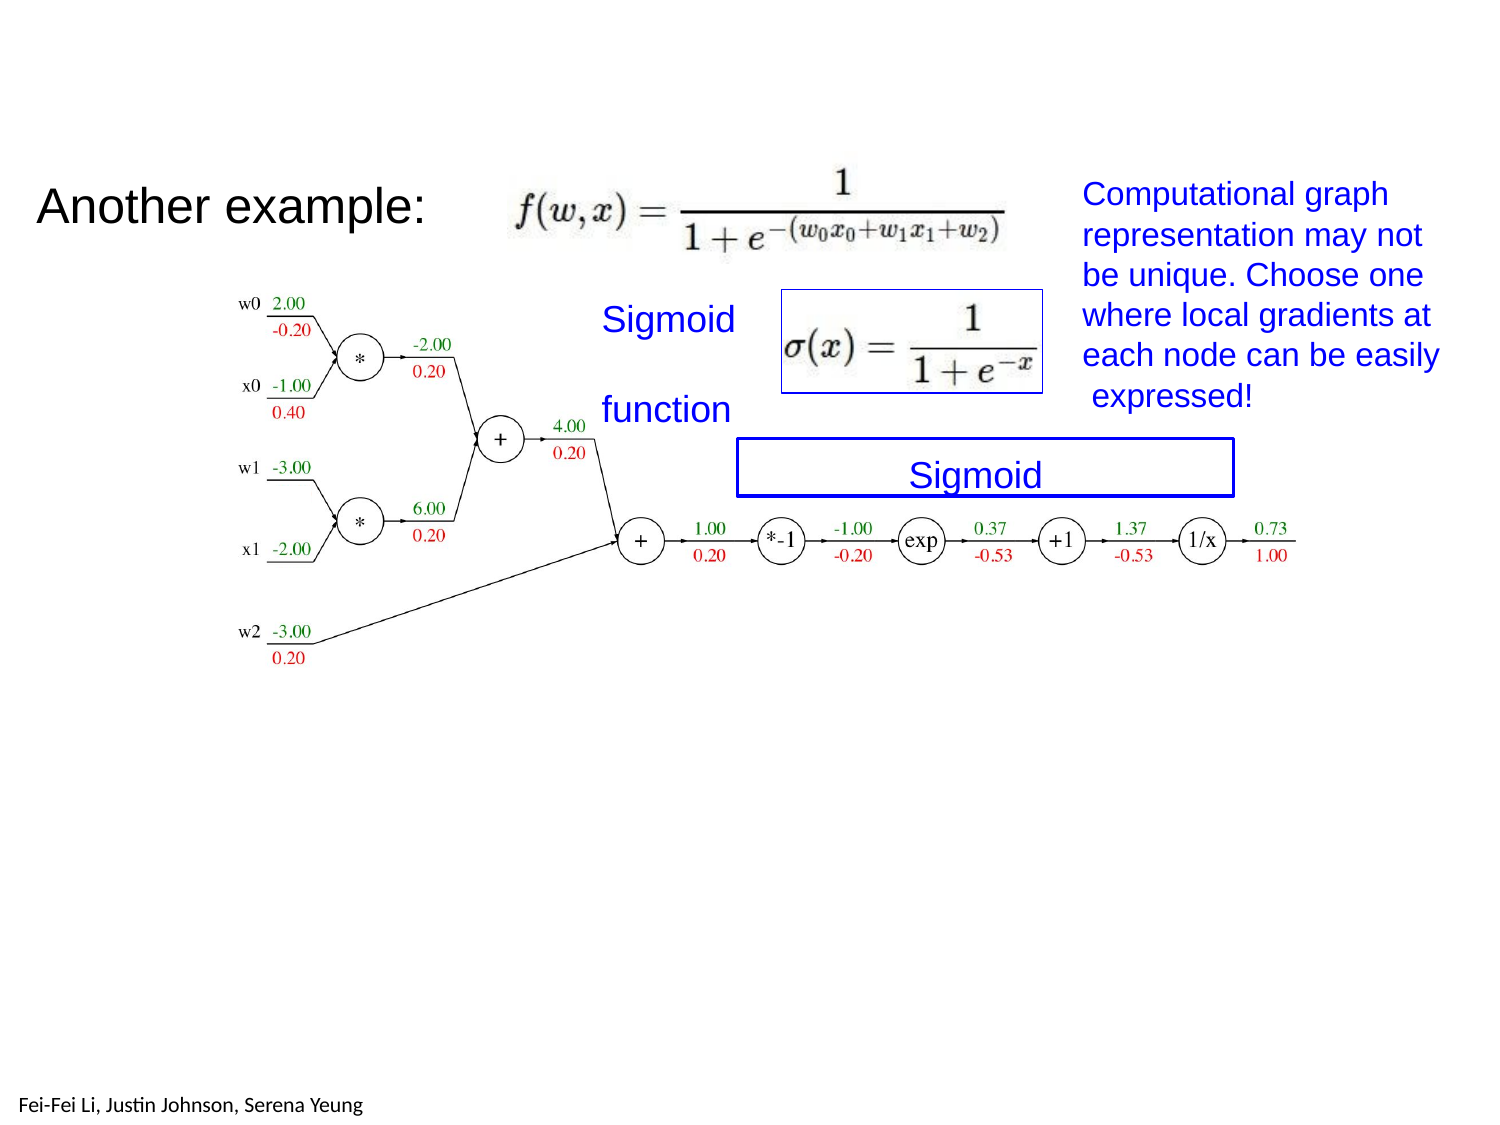

# Another example:
Computational graph  representation may not  be unique. Choose one  where local gradients at  each node can be easily  expressed!

Sigmoid  function
Sigmoid
Fei-Fei Li & Justin Johnson & Serena Yeung
Lecture 4 - 130
April 11, 2019
Fei-Fei Li, Justin Johnson, Serena Yeung